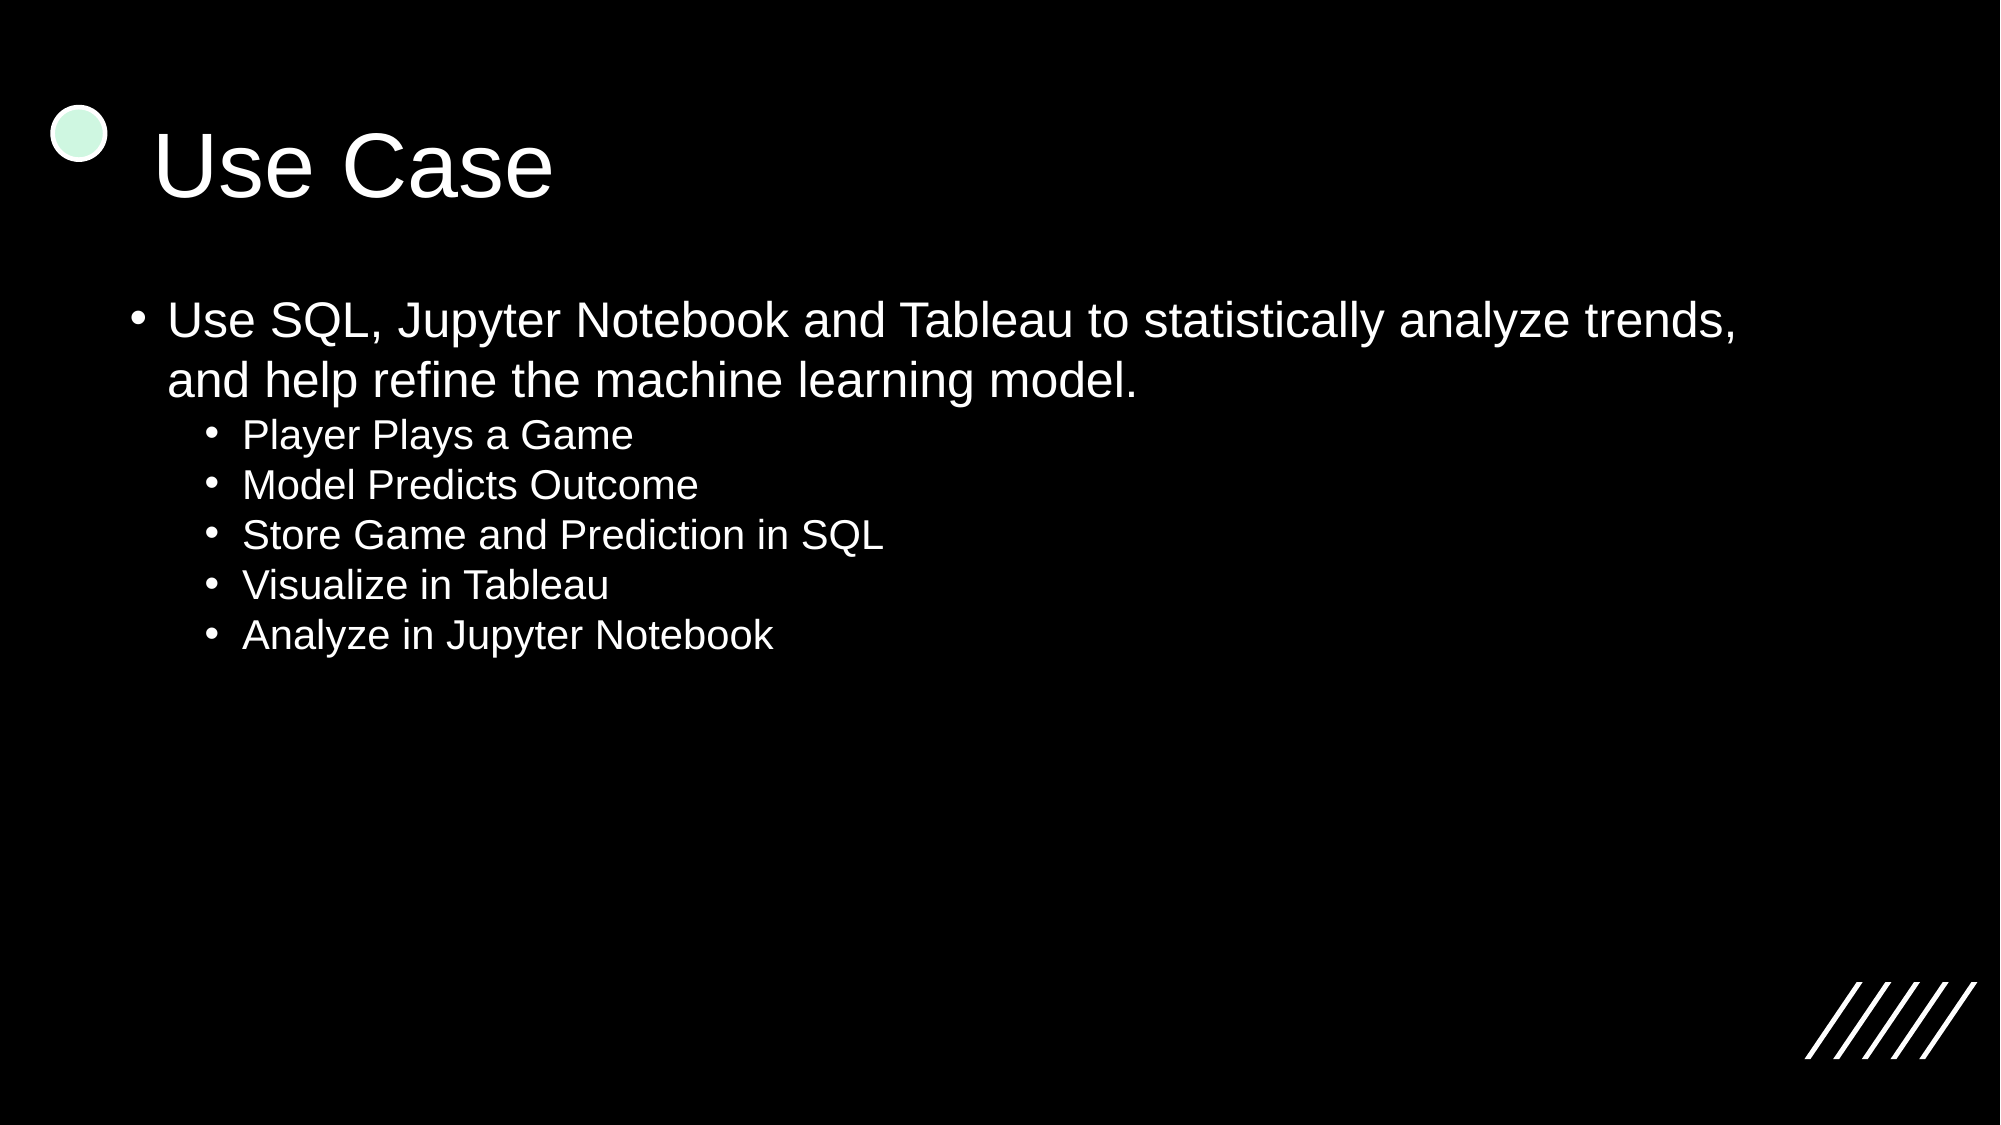

Use Case
Use SQL, Jupyter Notebook and Tableau to statistically analyze trends, and help refine the machine learning model.
Player Plays a Game
Model Predicts Outcome
Store Game and Prediction in SQL
Visualize in Tableau
Analyze in Jupyter Notebook